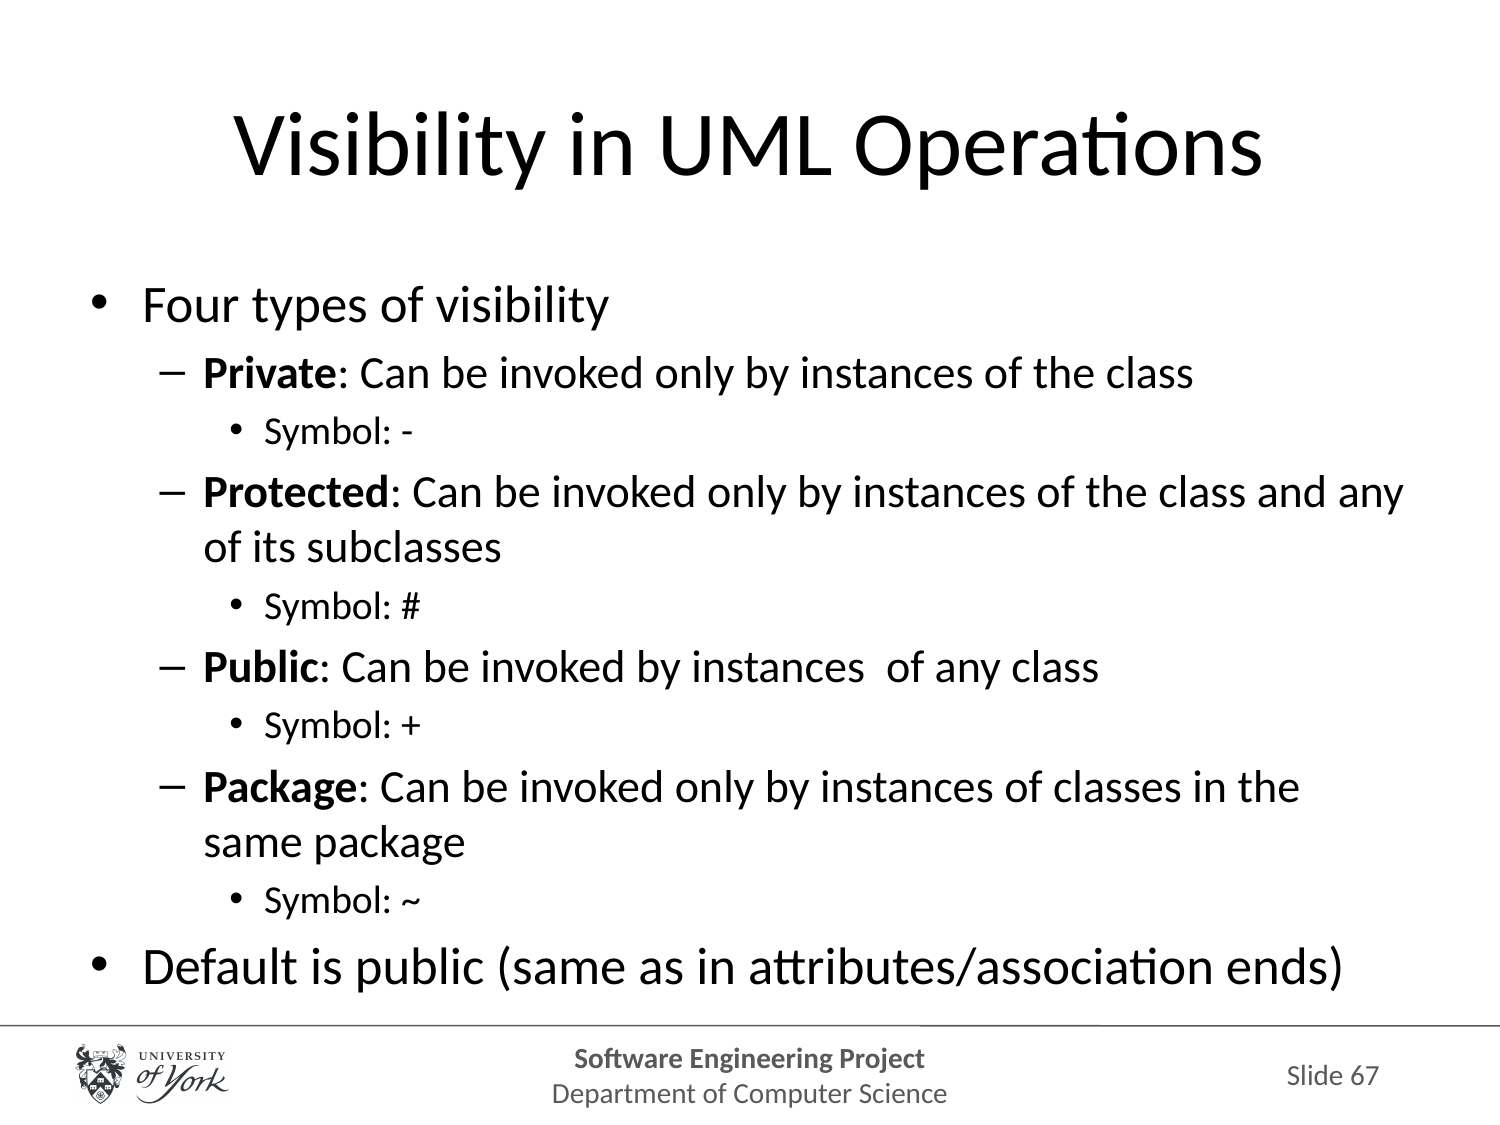

# Visibility in UML Operations
Four types of visibility
Private: Can be invoked only by instances of the class
Symbol: -
Protected: Can be invoked only by instances of the class and any of its subclasses
Symbol: #
Public: Can be invoked by instances  of any class
Symbol: +
Package: Can be invoked only by instances of classes in the same package
Symbol: ~
Default is public (same as in attributes/association ends)